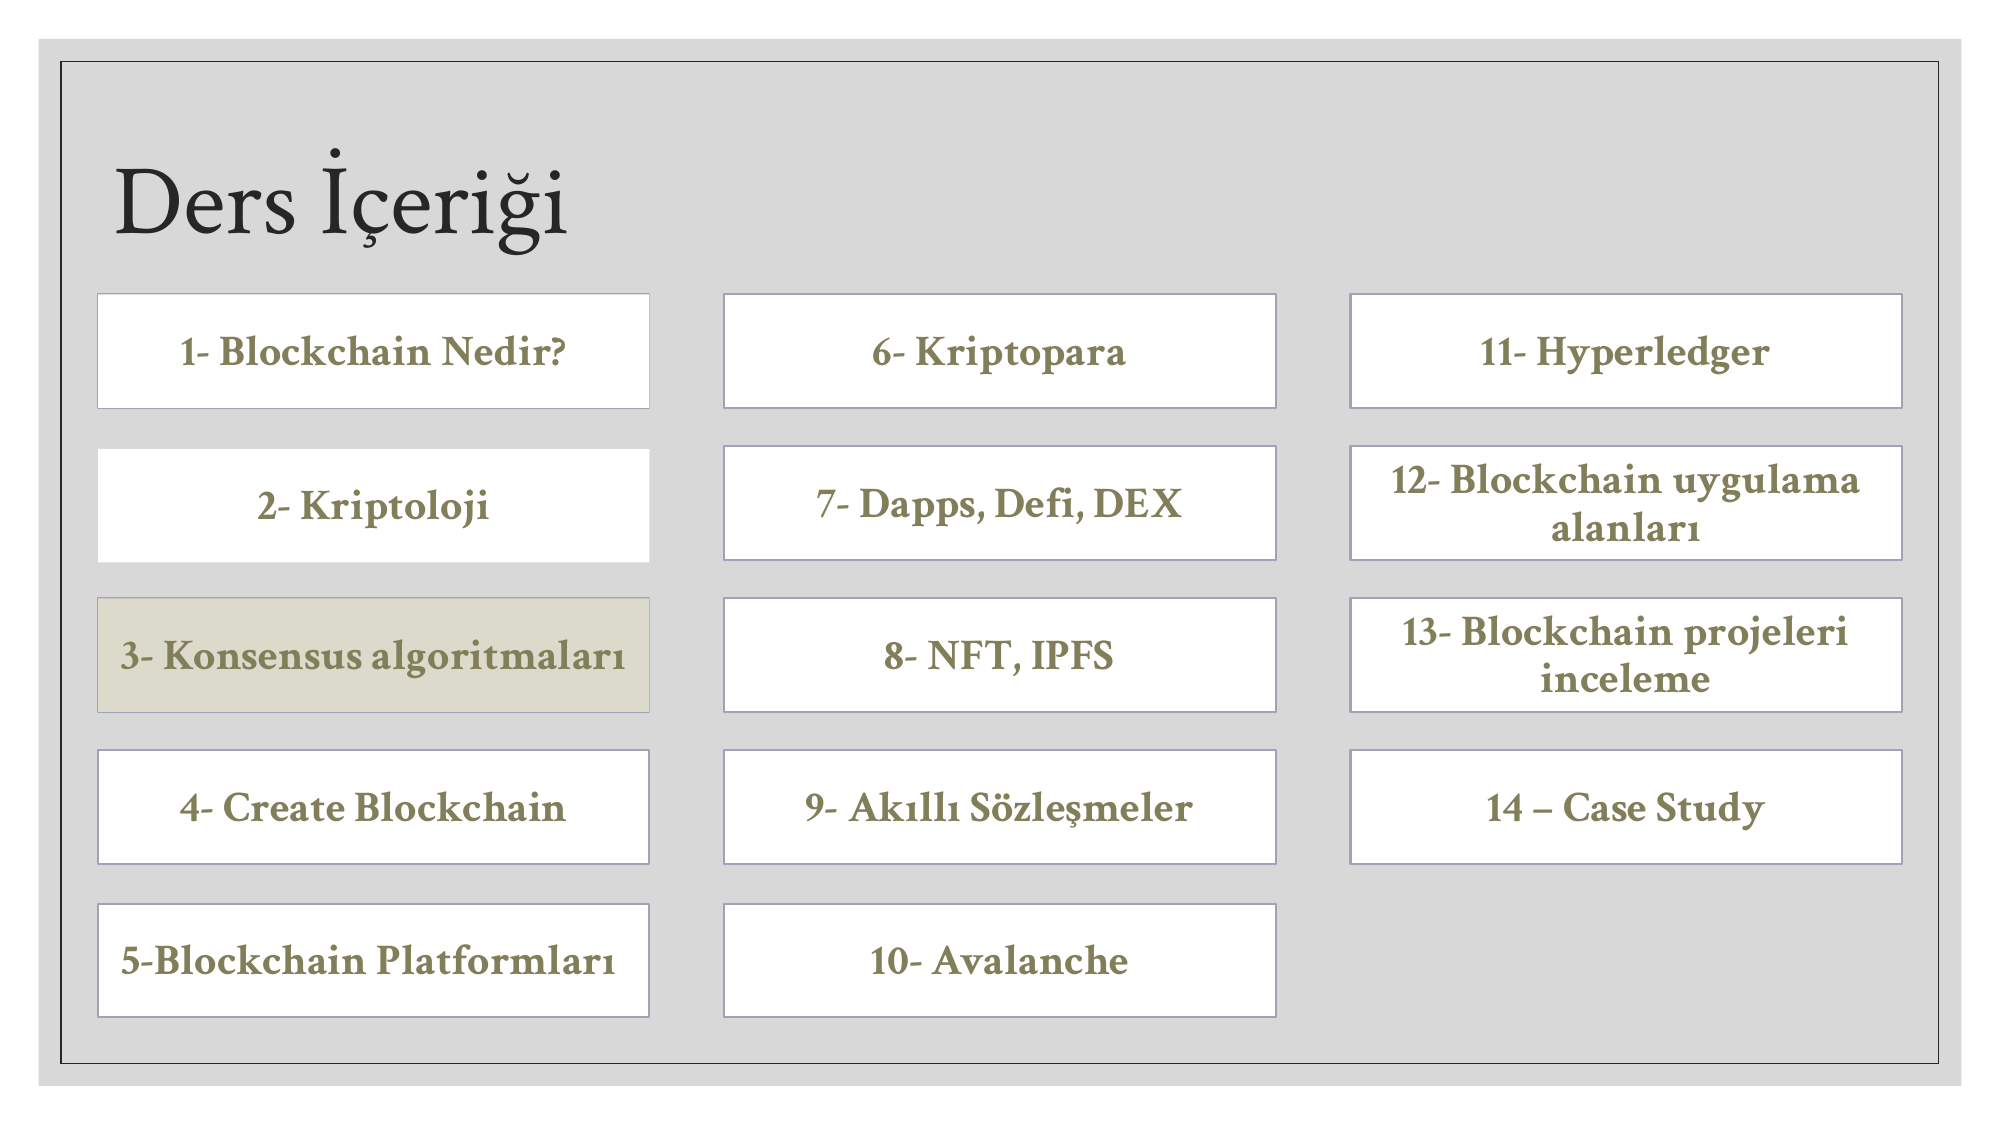

# Ders İçeriği

1- Blockchain Nedir?

6- Kriptopara

11- Hyperledger

7- Dapps, Defi, DEX

12- Blockchain uygulama alanları
2- Kriptoloji

3- Konsensus algoritmaları

8- NFT, IPFS

13- Blockchain projeleri inceleme

4- Create Blockchain

9- Akıllı Sözleşmeler

14 – Case Study

5-Blockchain Platformları

10- Avalanche